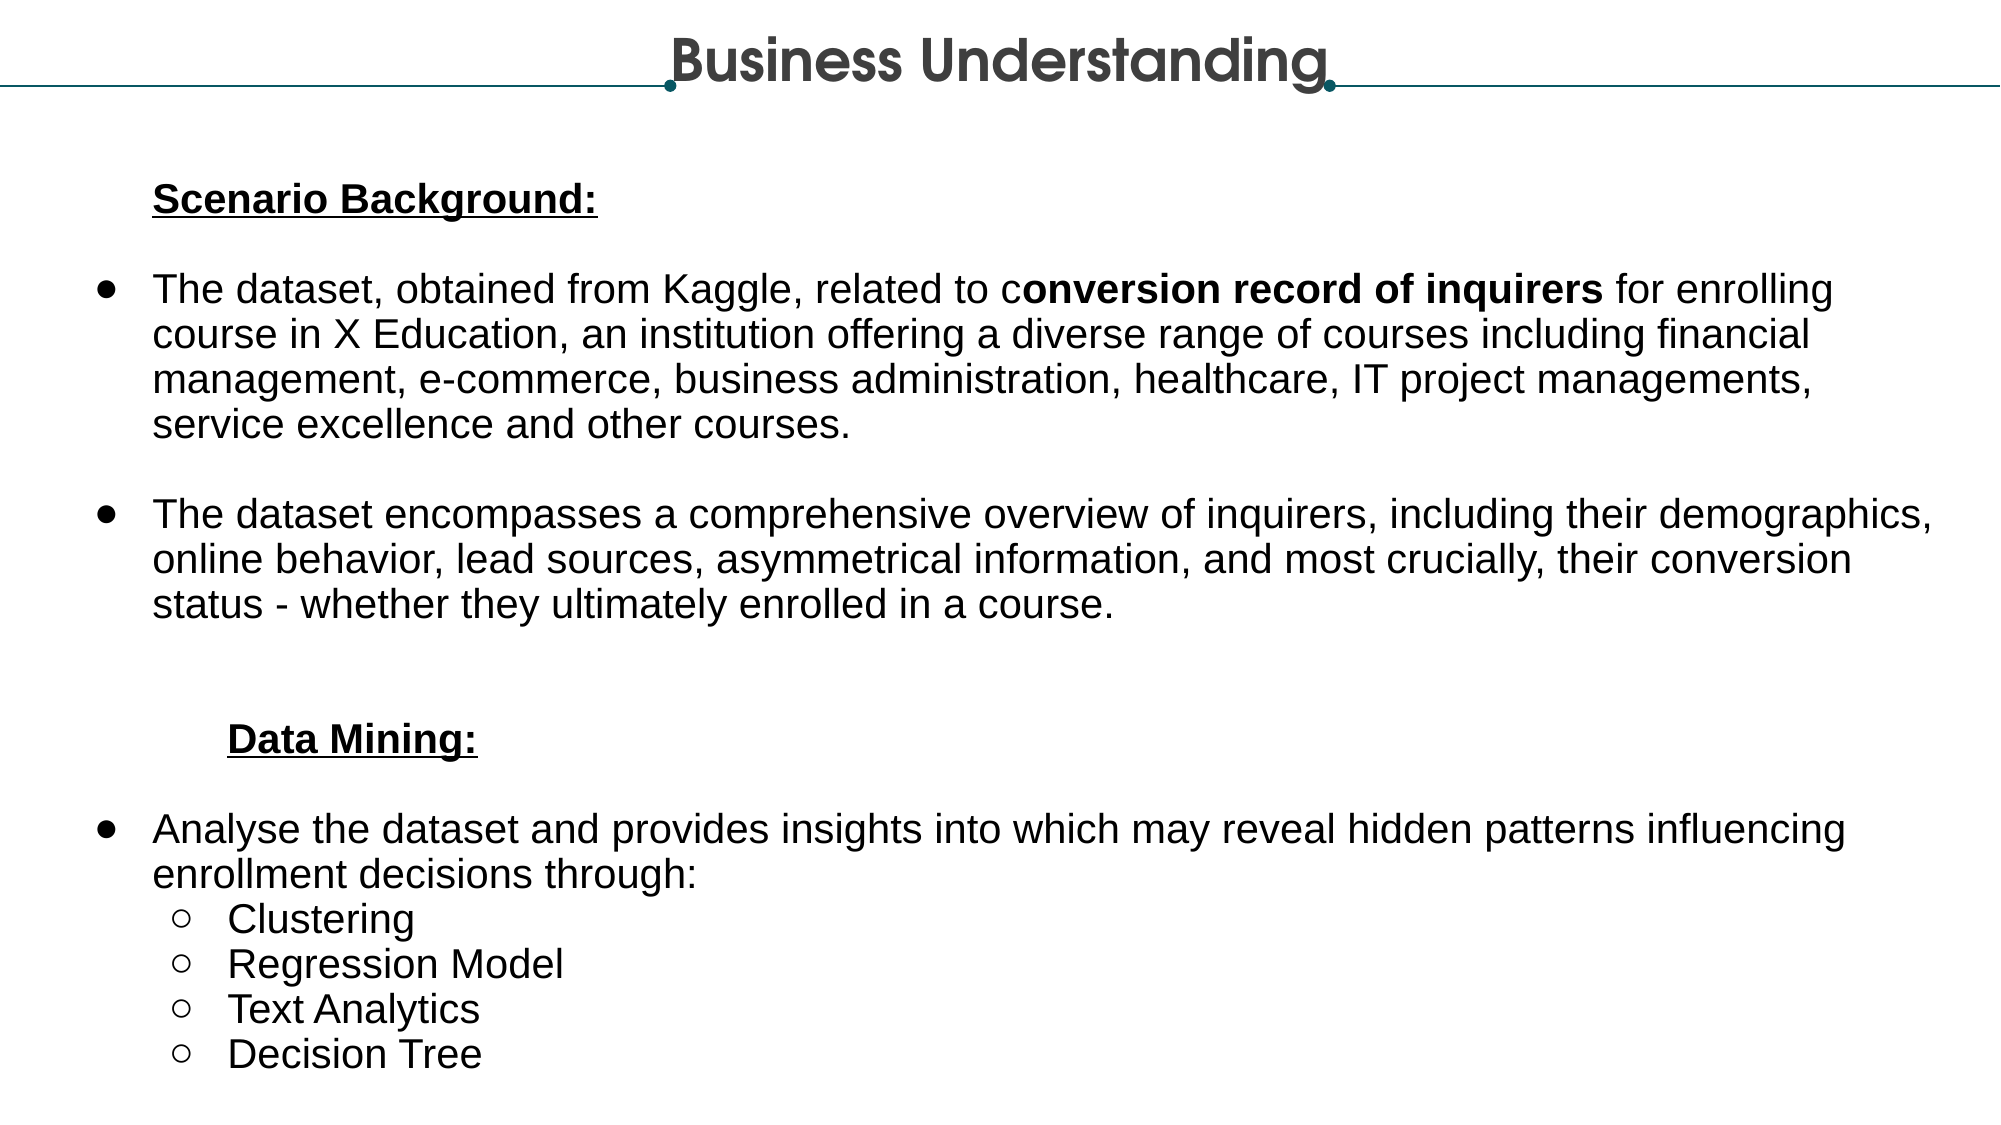

Business Understanding

Scenario Background:

The dataset, obtained from Kaggle, related to conversion record of inquirers for enrolling course in X Education, an institution offering a diverse range of courses including financial management, e-commerce, business administration, healthcare, IT project managements, service excellence and other courses.

The dataset encompasses a comprehensive overview of inquirers, including their demographics, online behavior, lead sources, asymmetrical information, and most crucially, their conversion status - whether they ultimately enrolled in a course.

	Data Mining:

Analyse the dataset and provides insights into which may reveal hidden patterns influencing enrollment decisions through:
Clustering
Regression Model
Text Analytics
Decision Tree